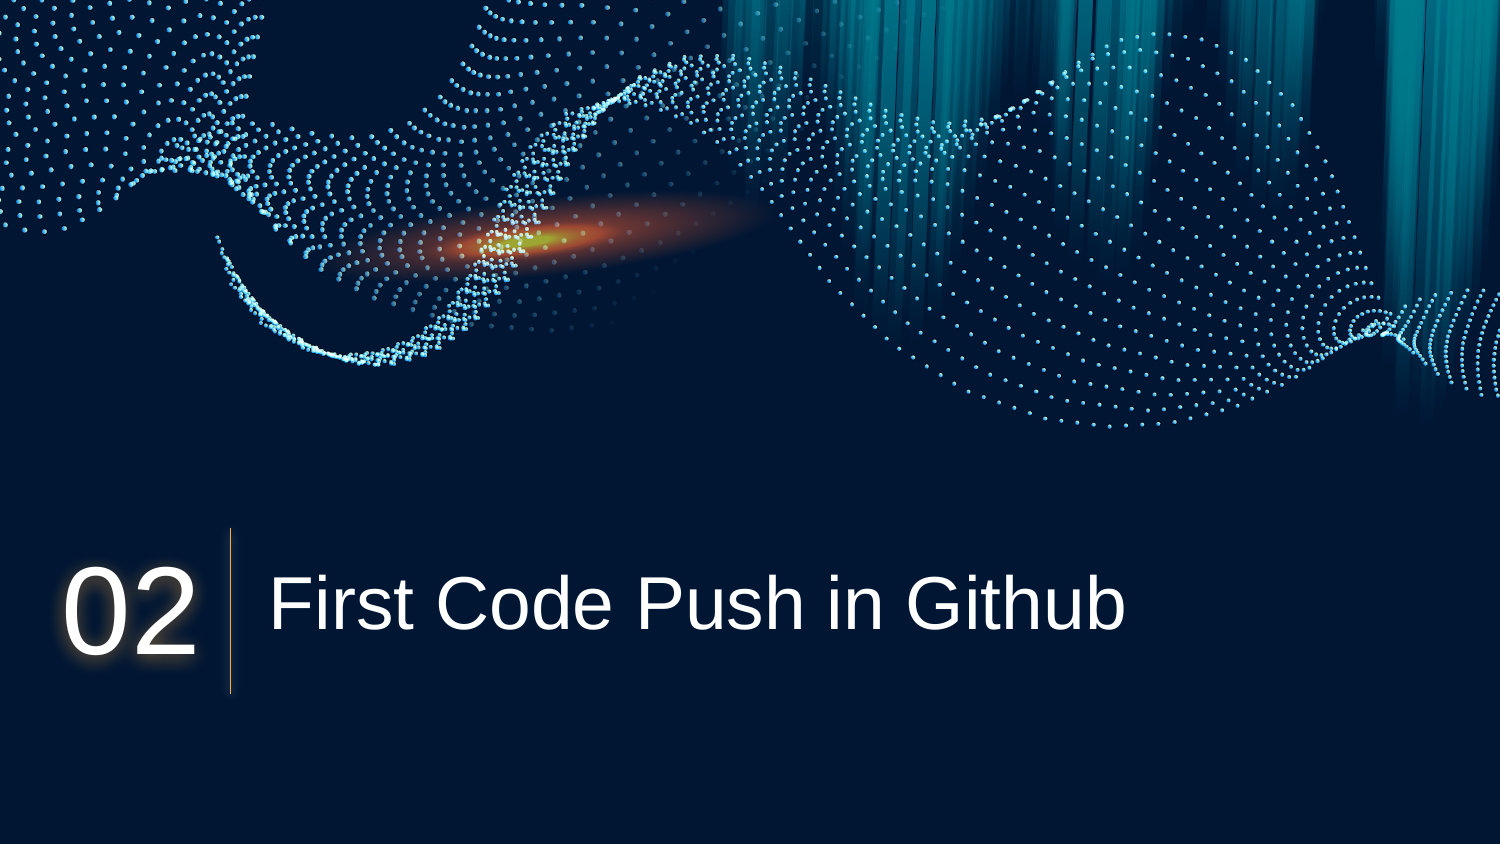

02
# First Code Push in Github